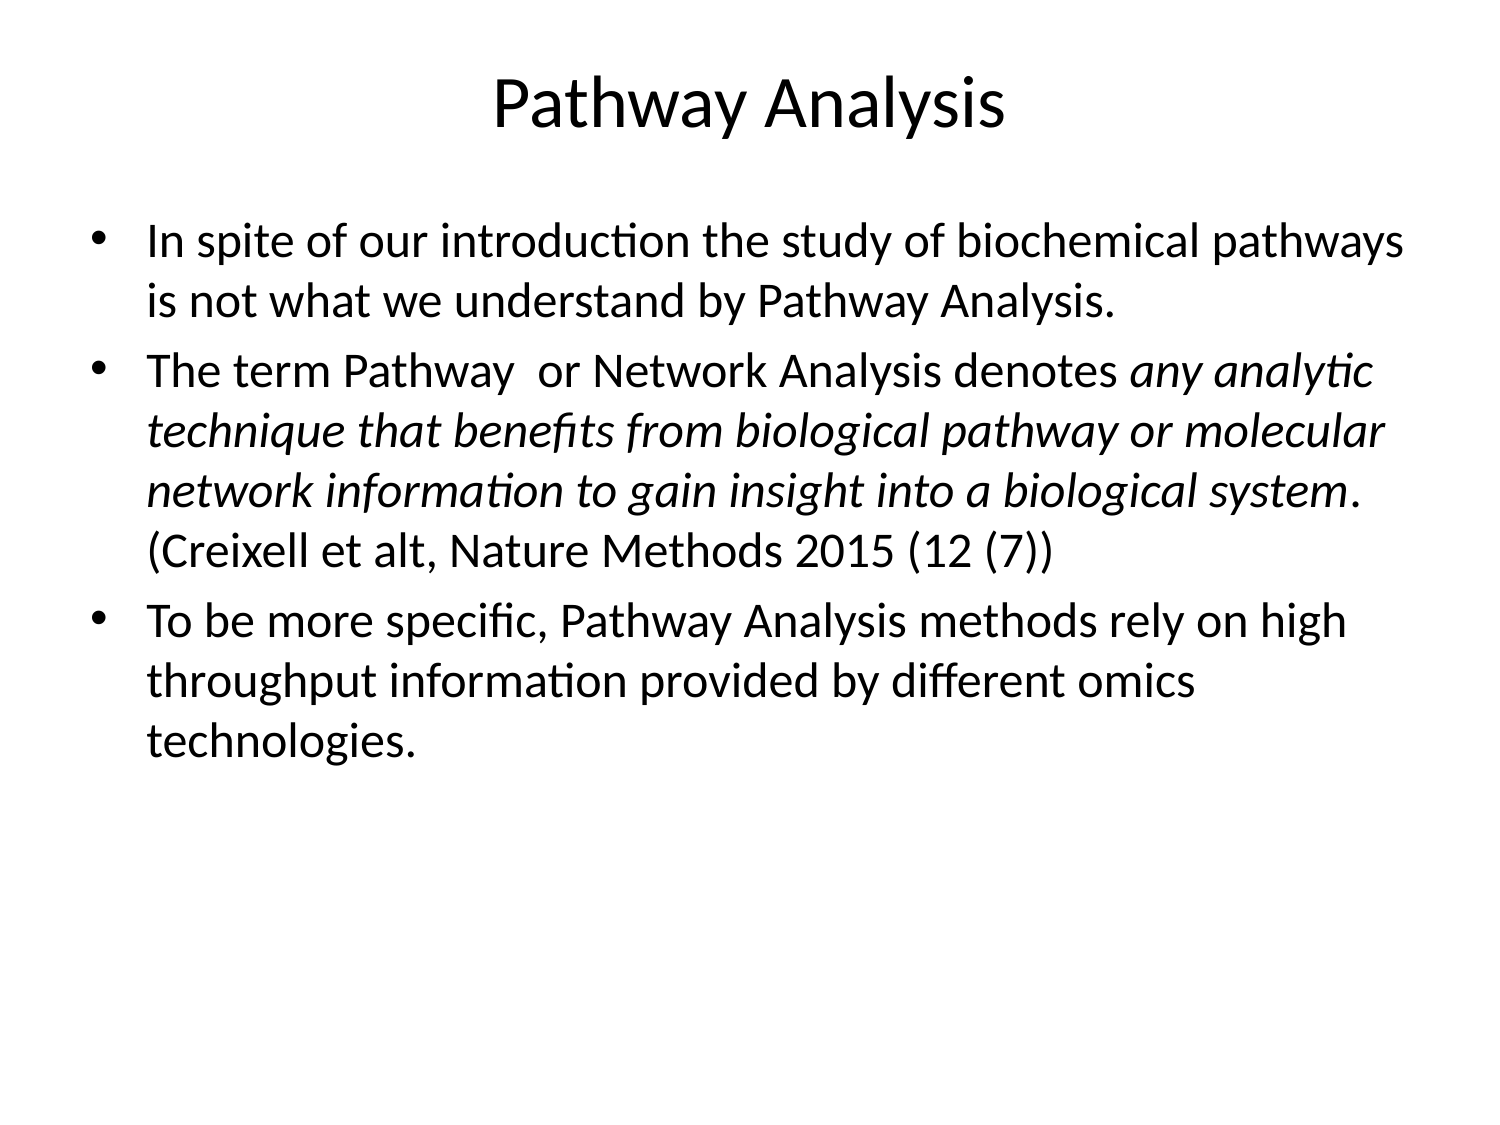

# Pathway Analysis
In spite of our introduction the study of biochemical pathways is not what we understand by Pathway Analysis.
The term Pathway  or Network Analysis denotes any analytic technique that benefits from biological pathway or molecular network information to gain insight into a biological system. (Creixell et alt, Nature Methods 2015 (12 (7))
To be more specific, Pathway Analysis methods rely on high throughput information provided by different omics technologies.